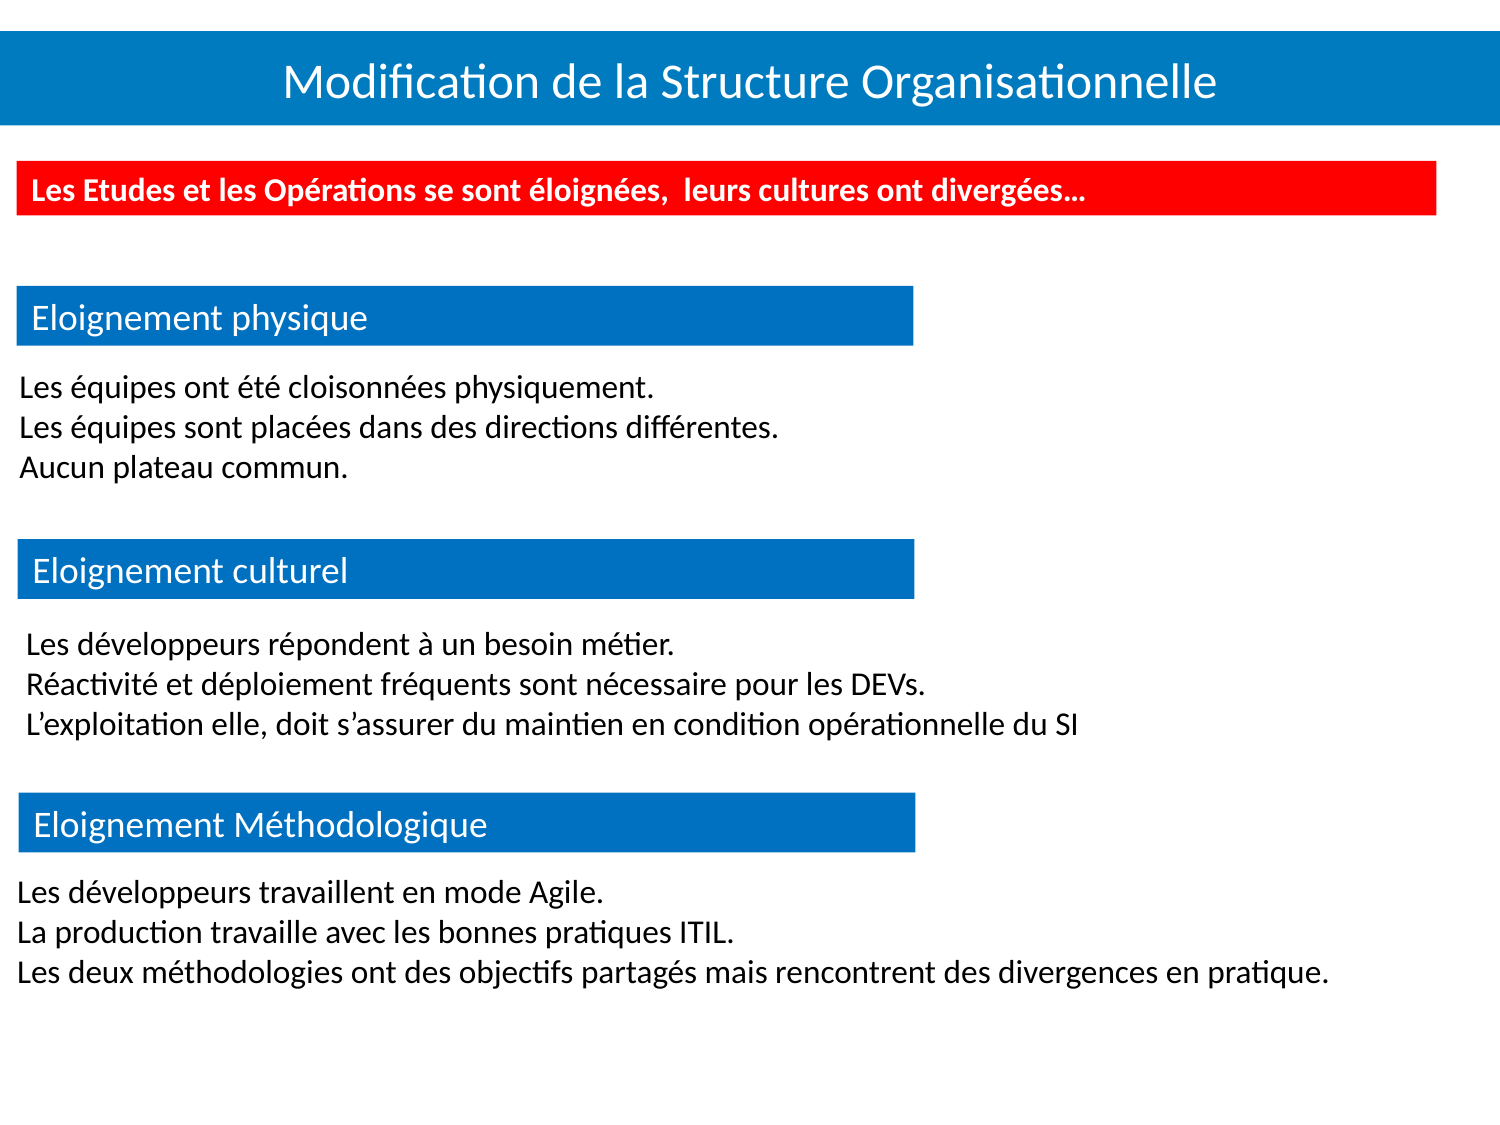

# Modification de la Structure Organisationnelle
Les Etudes et les Opérations se sont éloignées,  leurs cultures ont divergées…
Eloignement physique
Les équipes ont été cloisonnées physiquement.
Les équipes sont placées dans des directions différentes.
Aucun plateau commun.

Eloignement culturel
Les développeurs répondent à un besoin métier.
Réactivité et déploiement fréquents sont nécessaire pour les DEVs.
L’exploitation elle, doit s’assurer du maintien en condition opérationnelle du SI
Eloignement Méthodologique
Les développeurs travaillent en mode Agile.
La production travaille avec les bonnes pratiques ITIL.
Les deux méthodologies ont des objectifs partagés mais rencontrent des divergences en pratique.